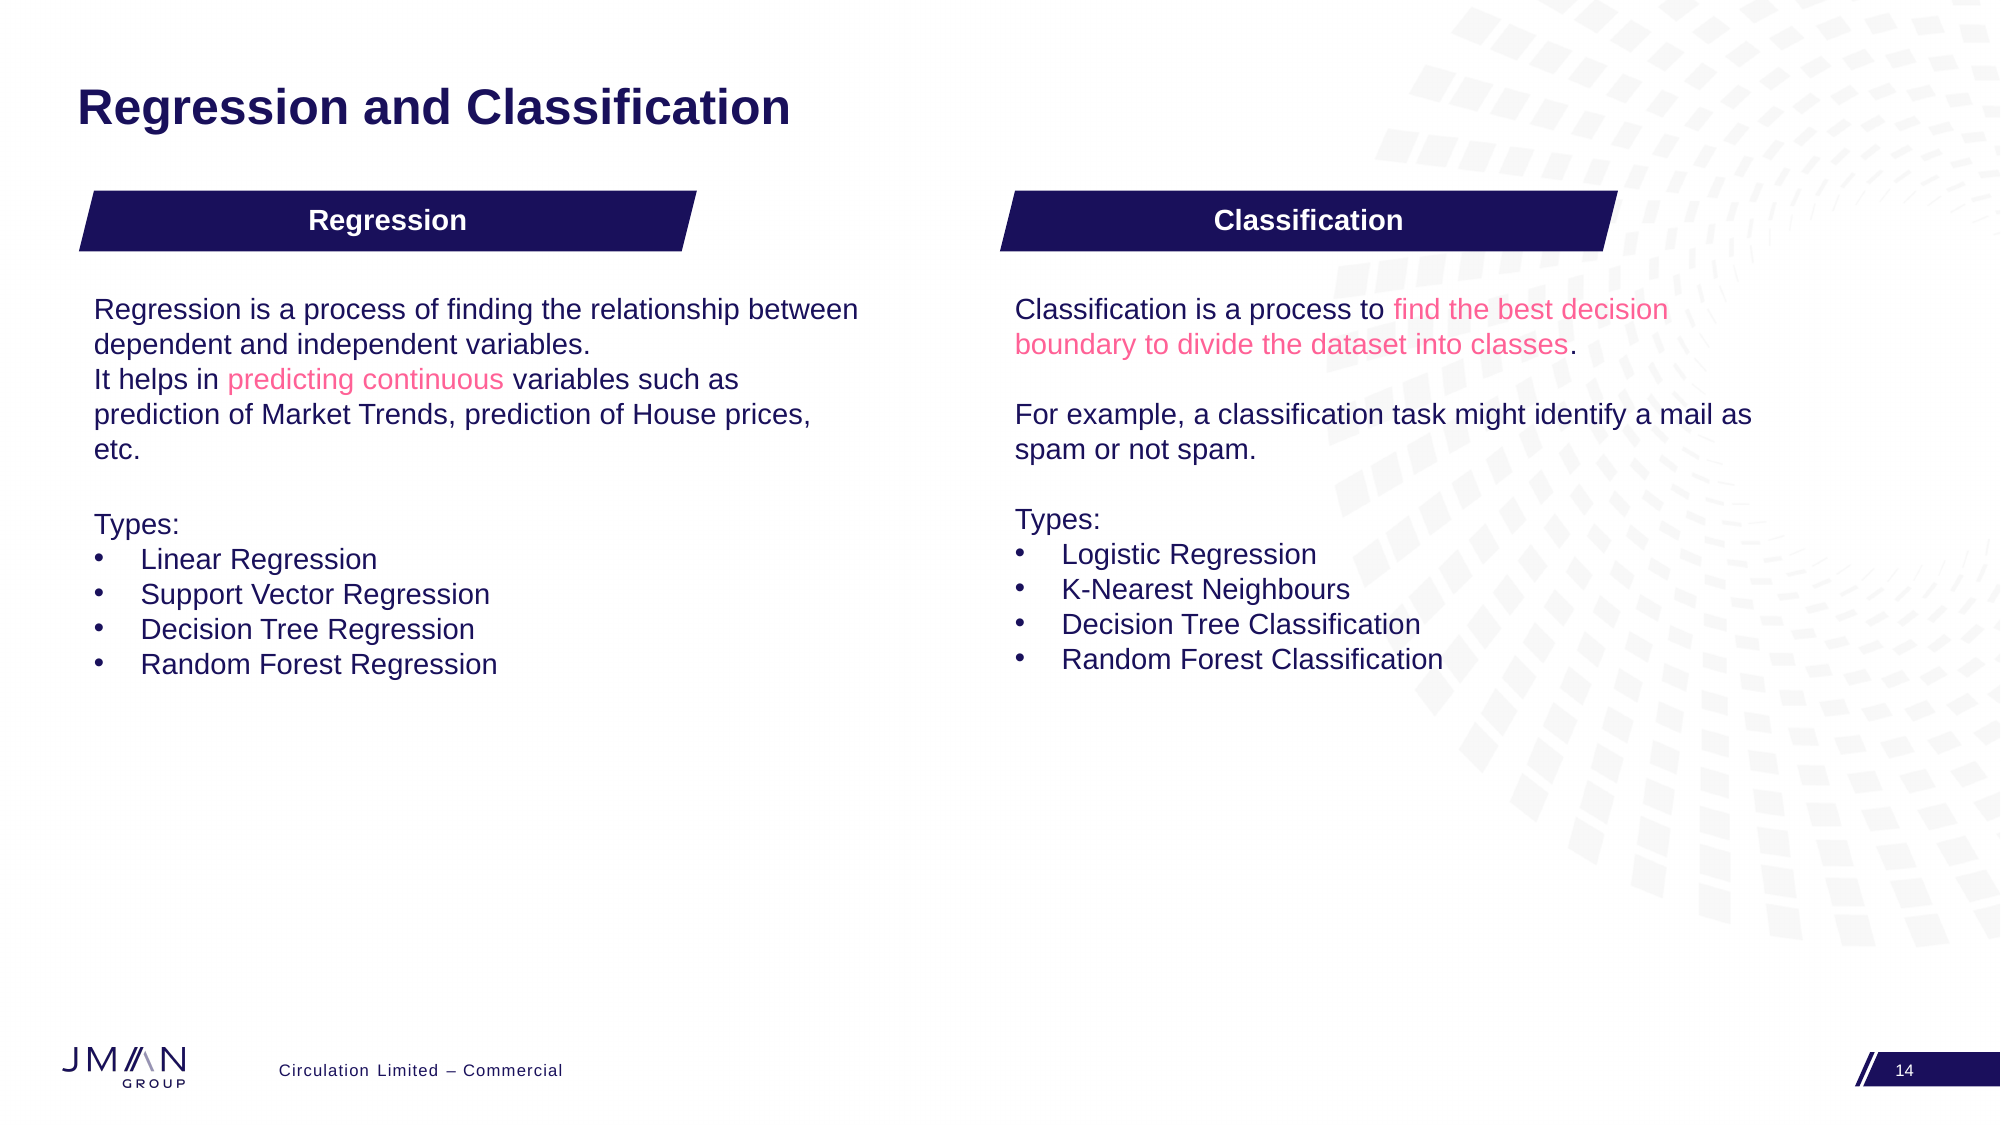

# Regression and Classification
Regression
Classification
Regression is a process of finding the relationship between dependent and independent variables.
It helps in predicting continuous variables such as prediction of Market Trends, prediction of House prices, etc.

Types:
Linear Regression
Support Vector Regression
Decision Tree Regression
Random Forest Regression
Classification is a process to find the best decision boundary to divide the dataset into classes.

For example, a classification task might identify a mail as spam or not spam.

Types:
Logistic Regression
K-Nearest Neighbours
Decision Tree Classification
Random Forest Classification